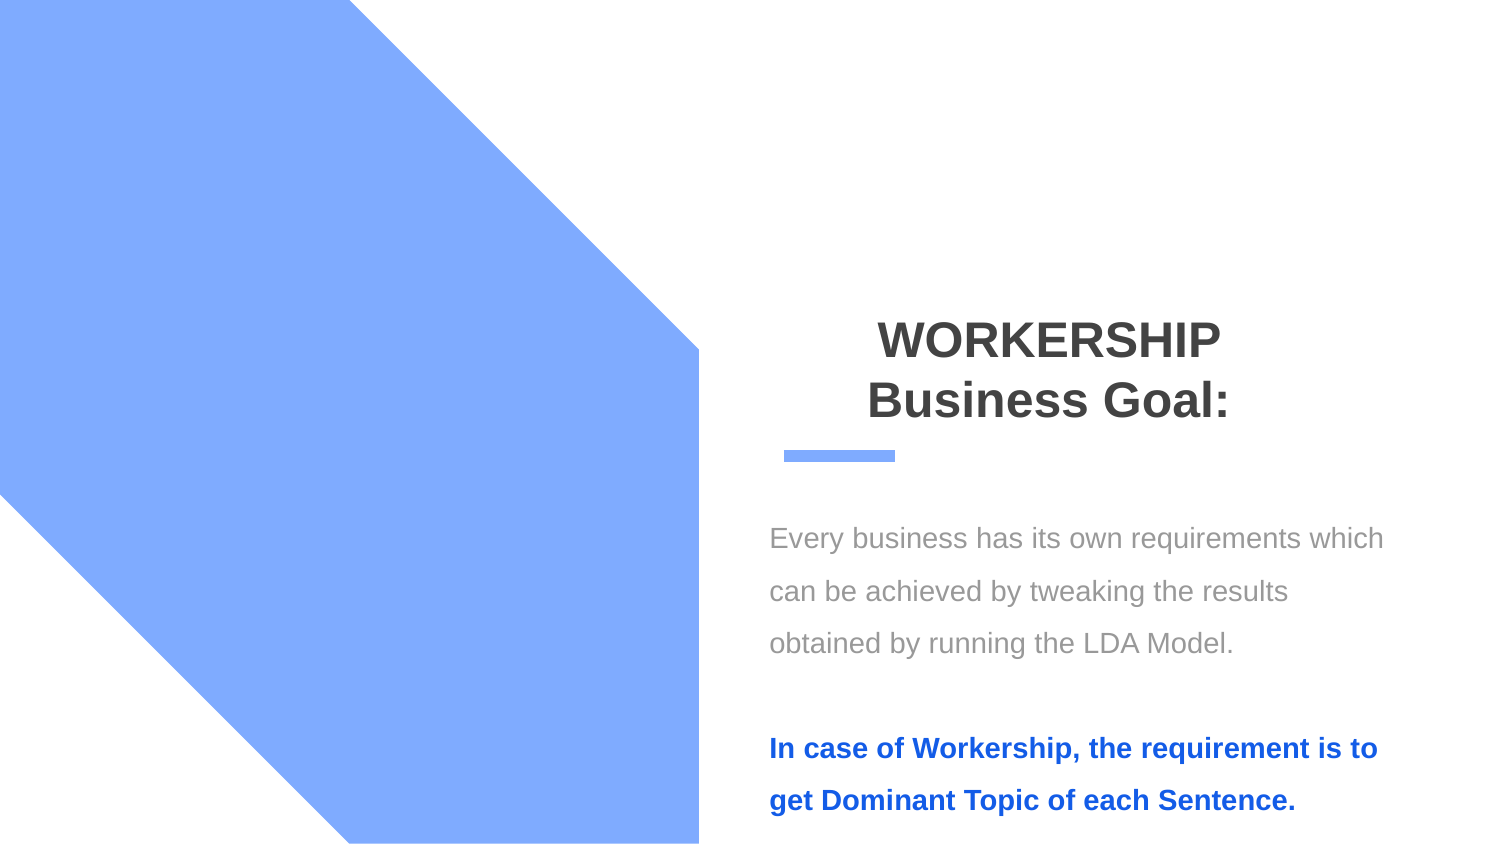

# WORKERSHIP Business Goal:
Every business has its own requirements which can be achieved by tweaking the results obtained by running the LDA Model.

In case of Workership, the requirement is to get Dominant Topic of each Sentence.